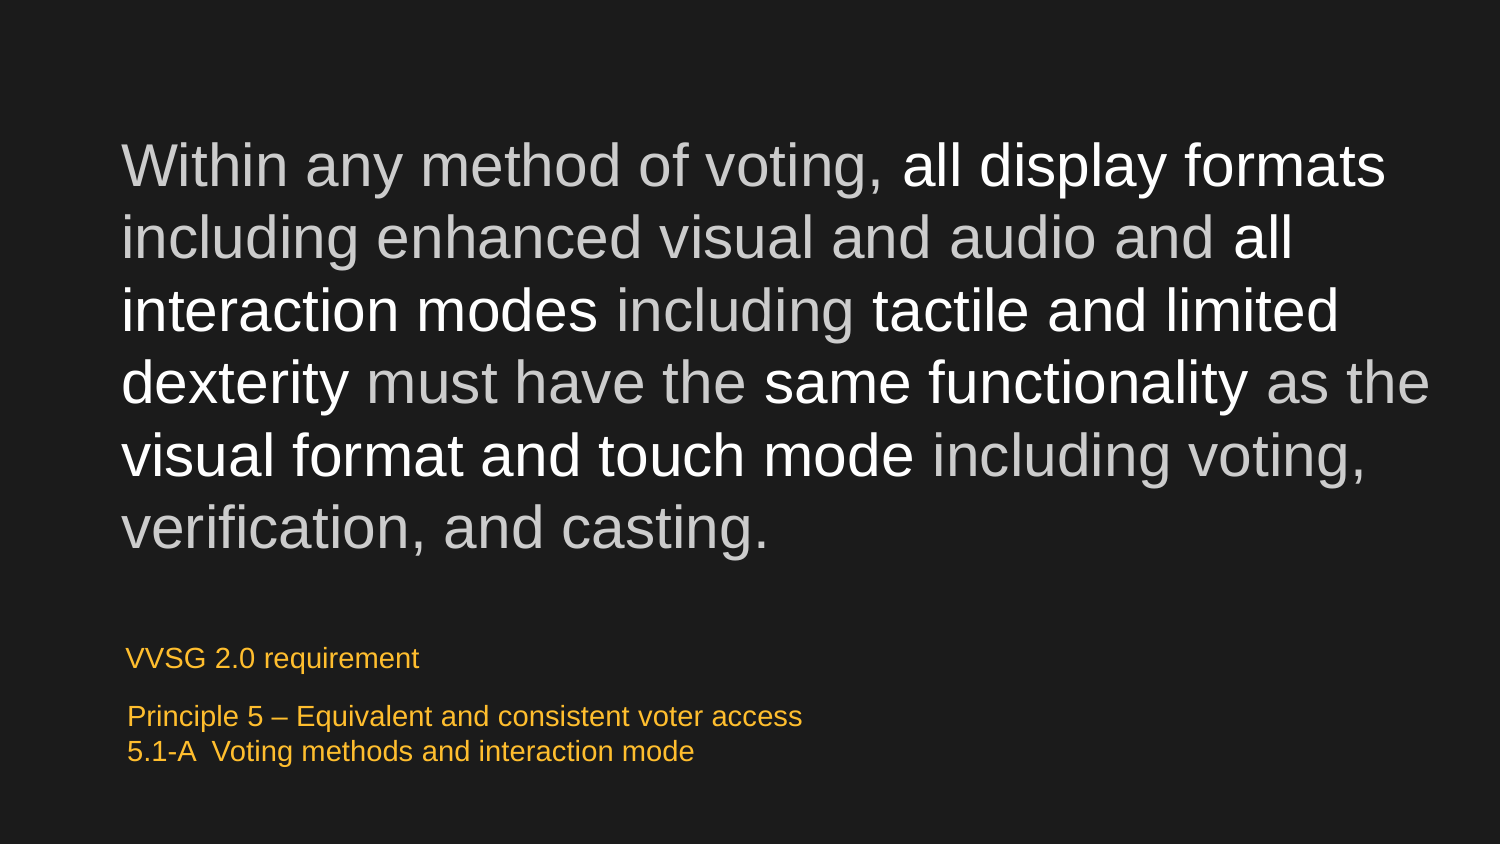

Within any method of voting, all display formats including enhanced visual and audio and all interaction modes including tactile and limited dexterity must have the same functionality as the visual format and touch mode including voting, verification, and casting.

# VVSG 2.0 requirement
Principle 5 – Equivalent and consistent voter access
5.1-A  Voting methods and interaction mode